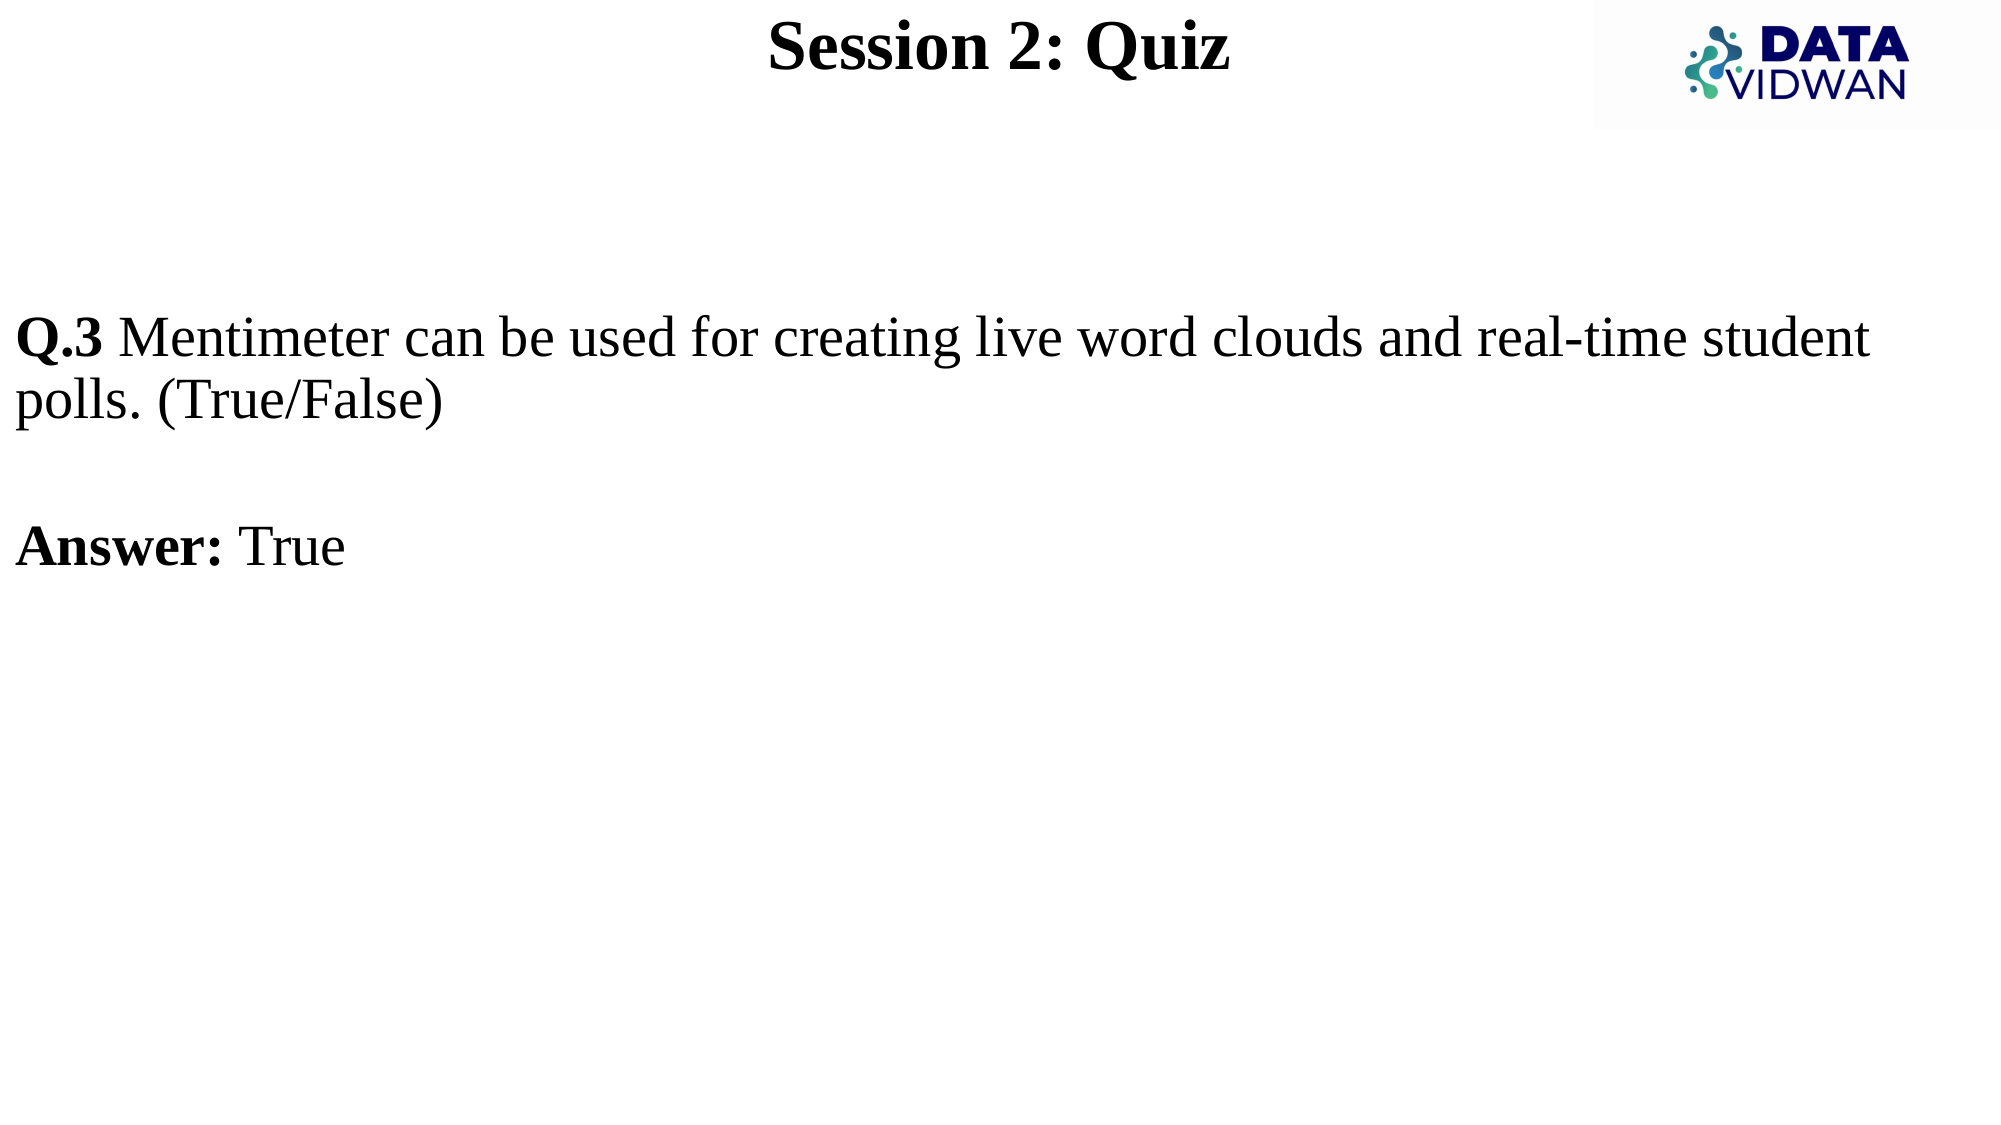

# Session 2: Quiz

Q.3 Mentimeter can be used for creating live word clouds and real-time student polls. (True/False)
Answer: True